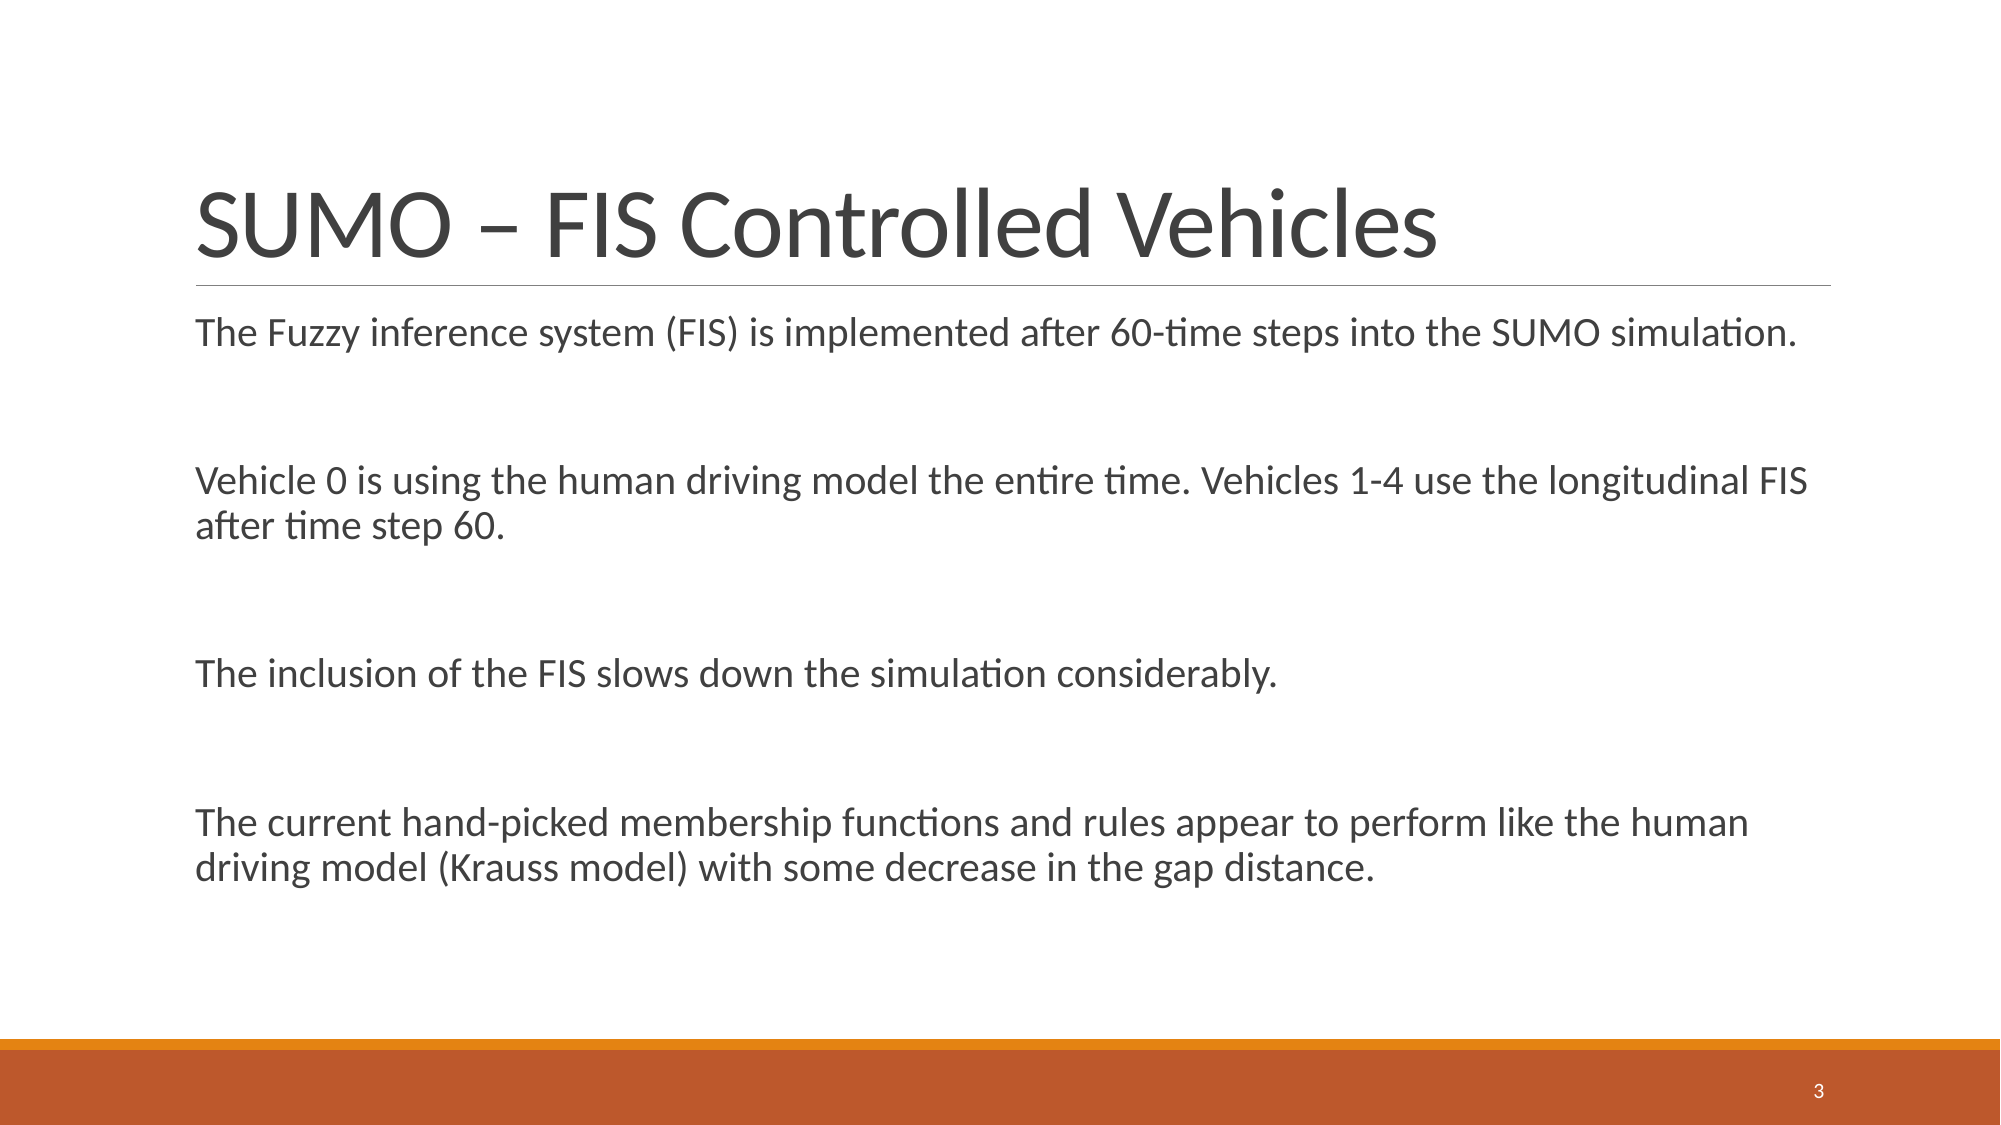

# SUMO – FIS Controlled Vehicles
The Fuzzy inference system (FIS) is implemented after 60-time steps into the SUMO simulation.

Vehicle 0 is using the human driving model the entire time. Vehicles 1-4 use the longitudinal FIS after time step 60.

The inclusion of the FIS slows down the simulation considerably.

The current hand-picked membership functions and rules appear to perform like the human driving model (Krauss model) with some decrease in the gap distance.
3